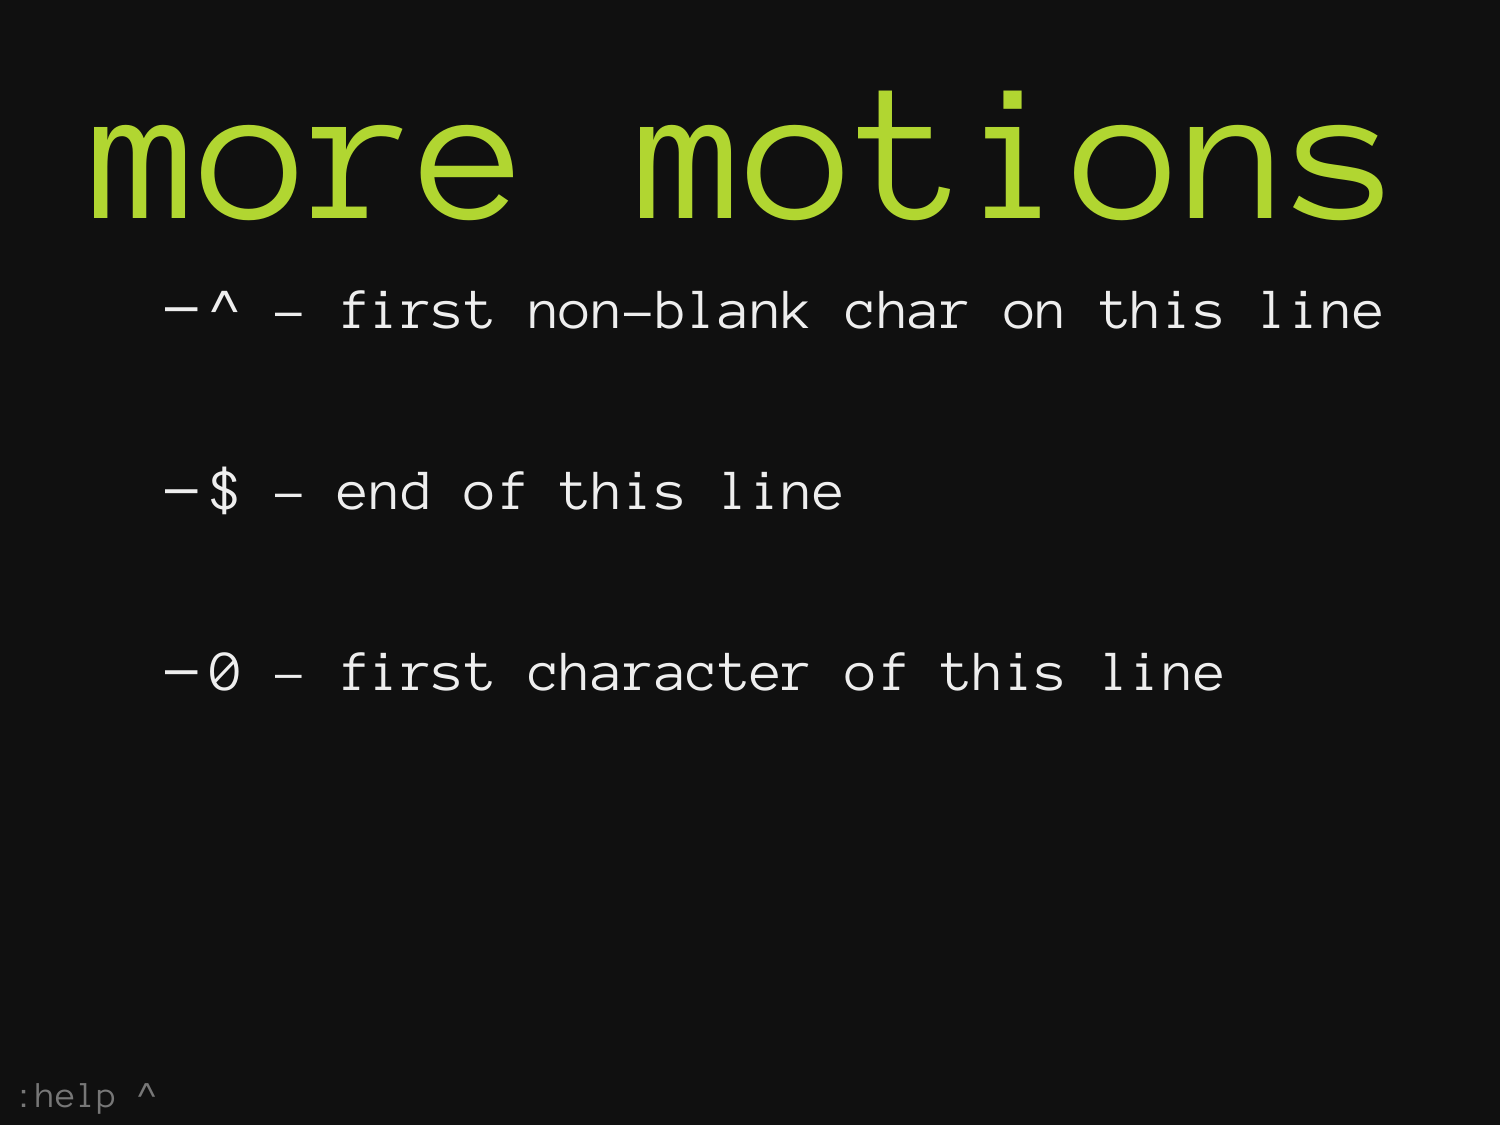

# more motions
^ - first non-blank char on this line

$ - end of this line

0 – first character of this line

:help ^